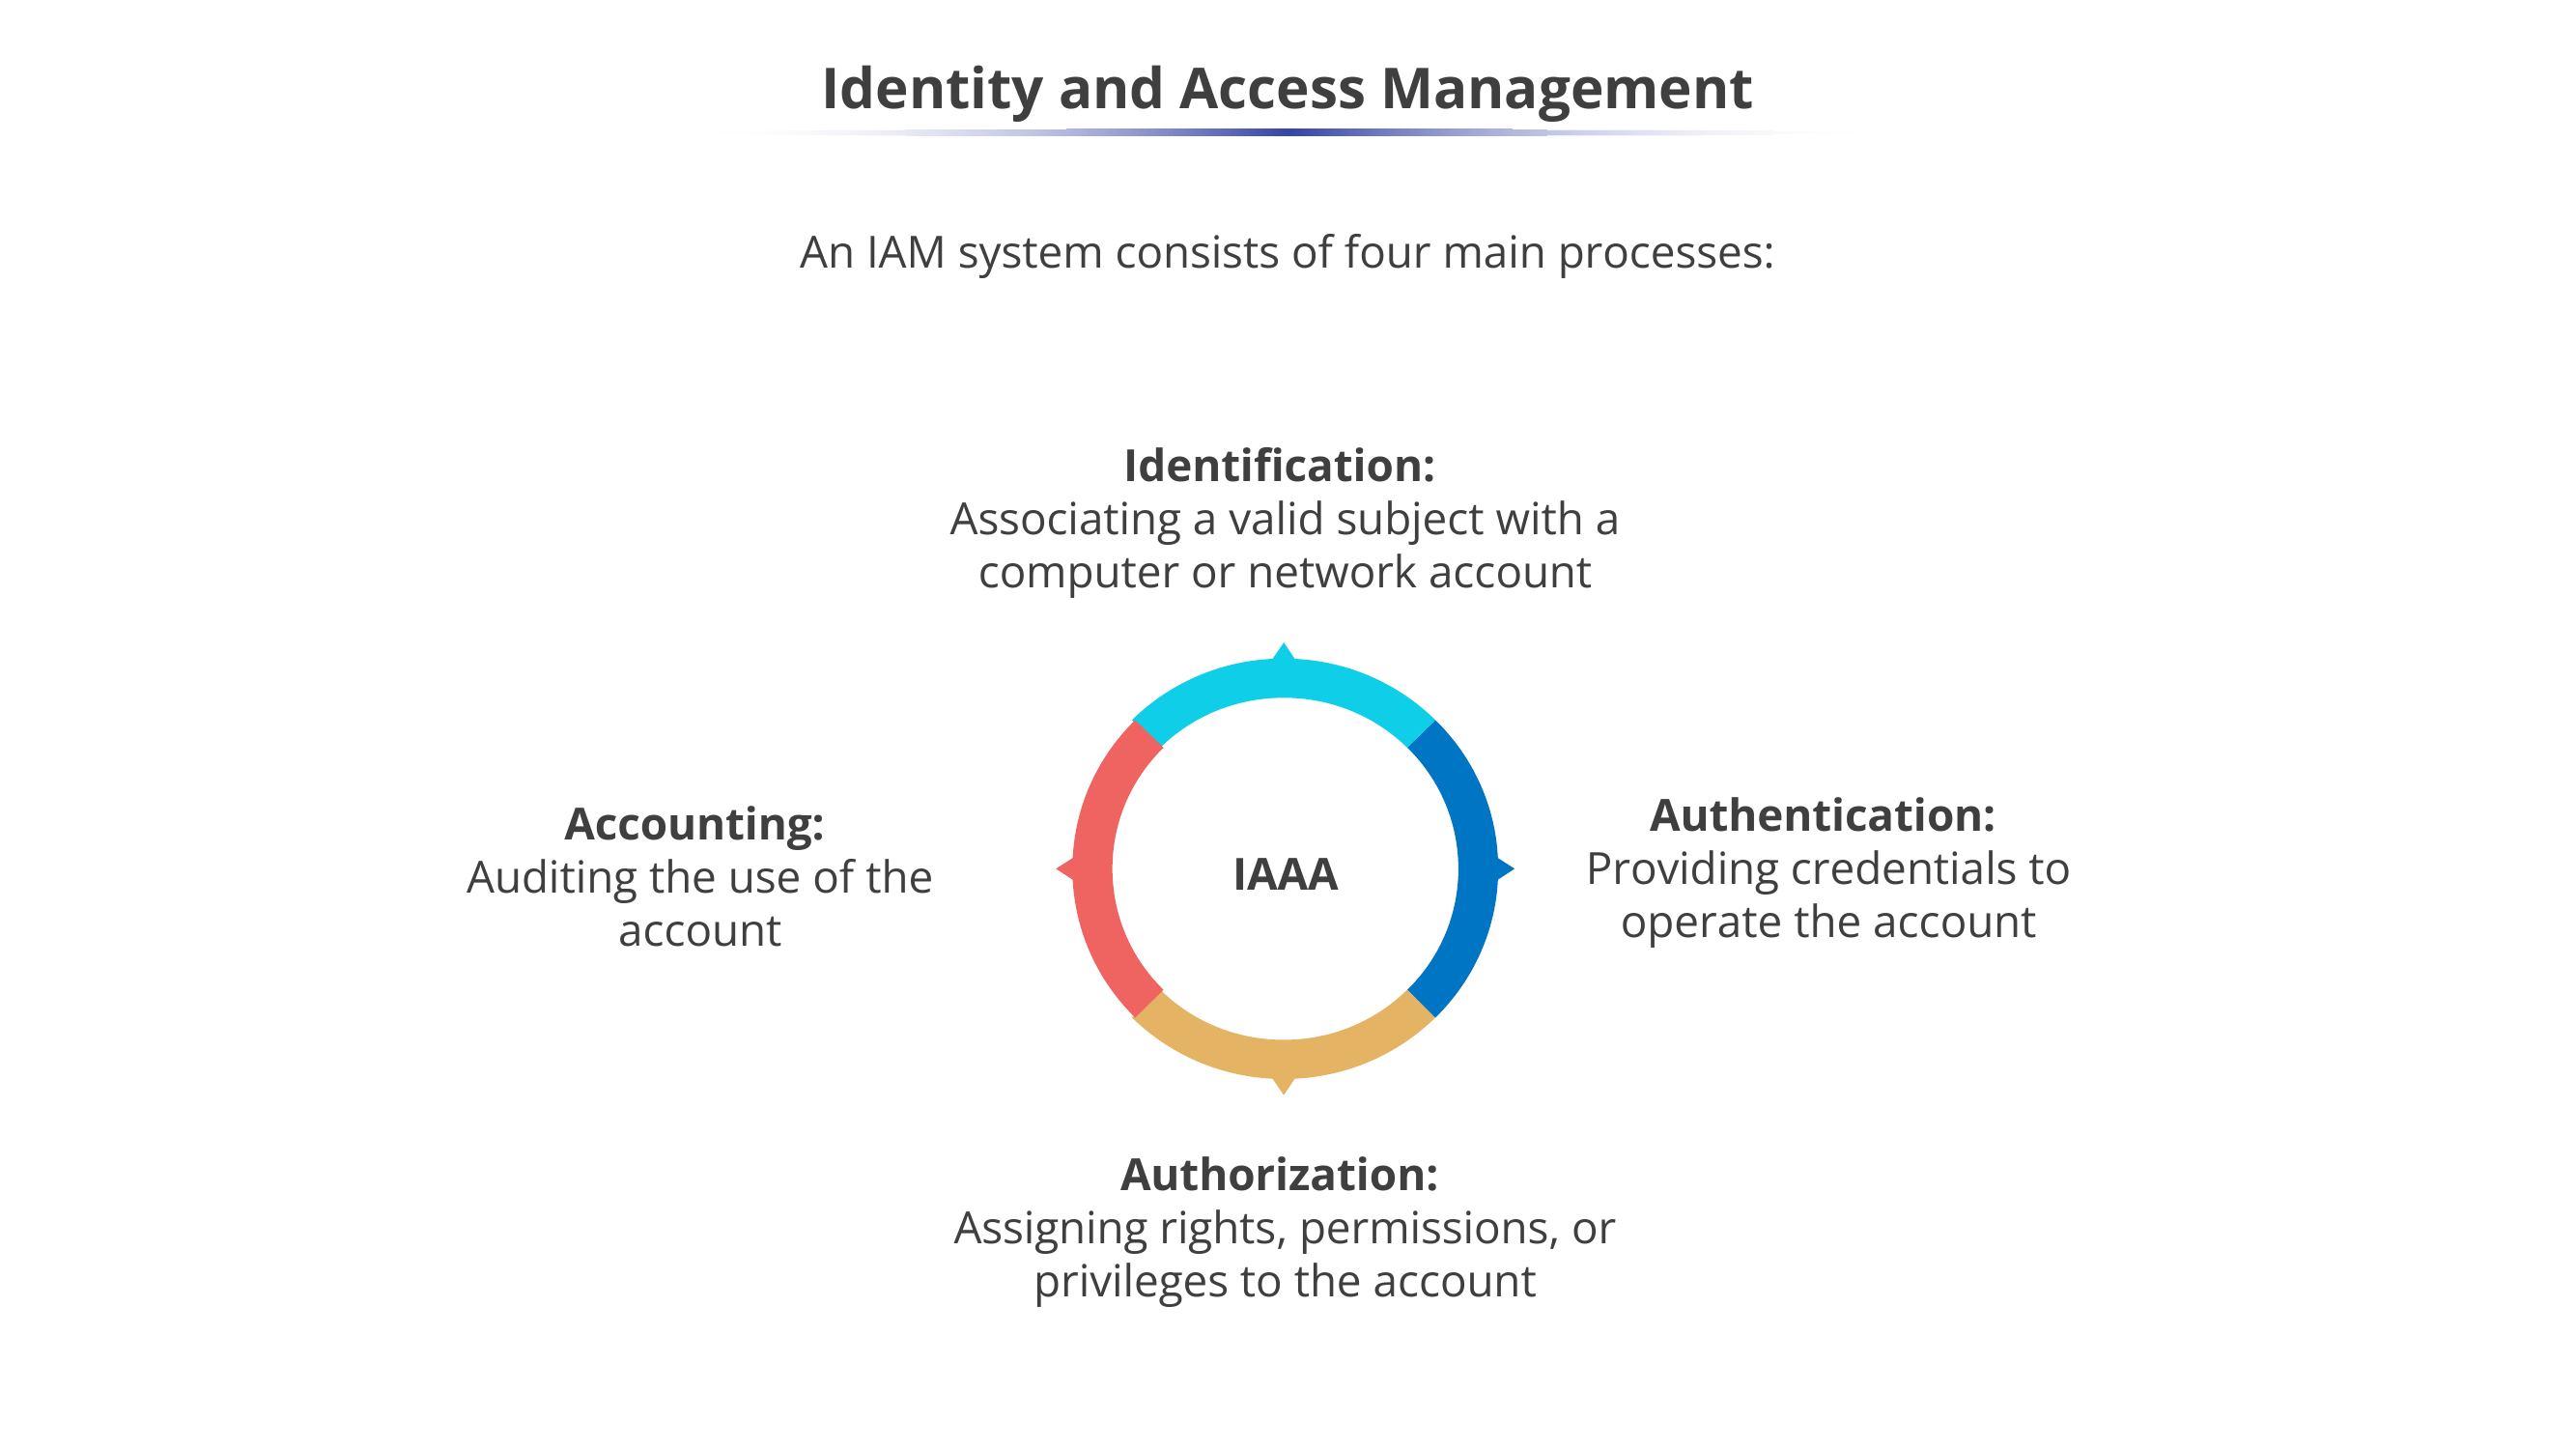

# Identity and Access Management

An IAM system consists of four main processes:
Identification:
Associating a valid subject with a computer or network account

IAAA

Authentication:
Providing credentials to operate the account
Accounting:
Auditing the use of the account
Authorization:
Assigning rights, permissions, or privileges to the account